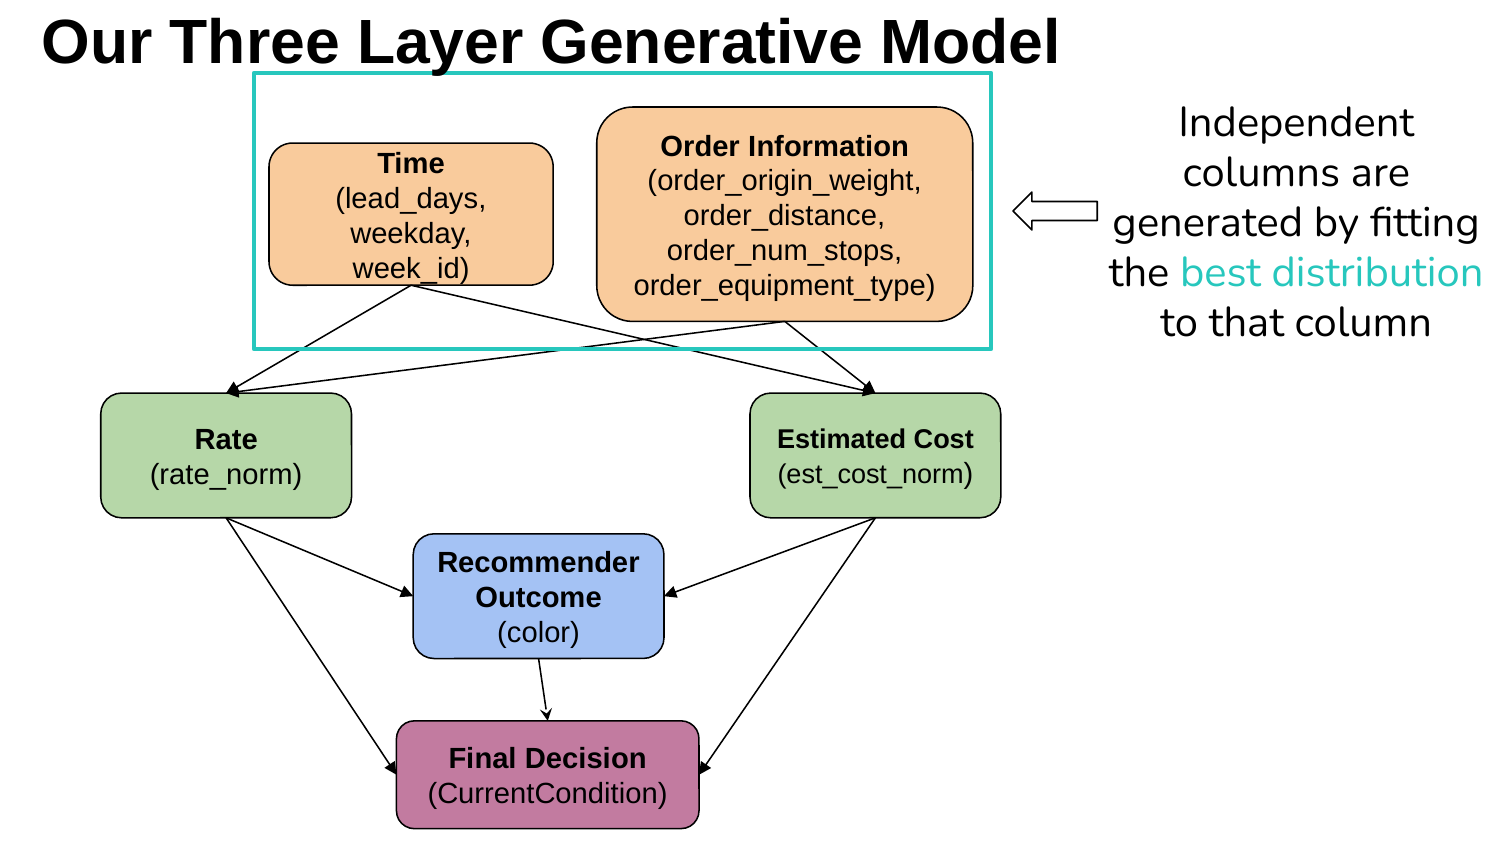

Our Three Layer Generative Model

Independent columns are generated by fitting the best distribution to that column
Order Information
(order_origin_weight, order_distance, order_num_stops, order_equipment_type)
Time
(lead_days,
weekday, week_id)

Rate
(rate_norm)
Estimated Cost
(est_cost_norm)
Recommender Outcome
(color)
Final Decision
(CurrentCondition)